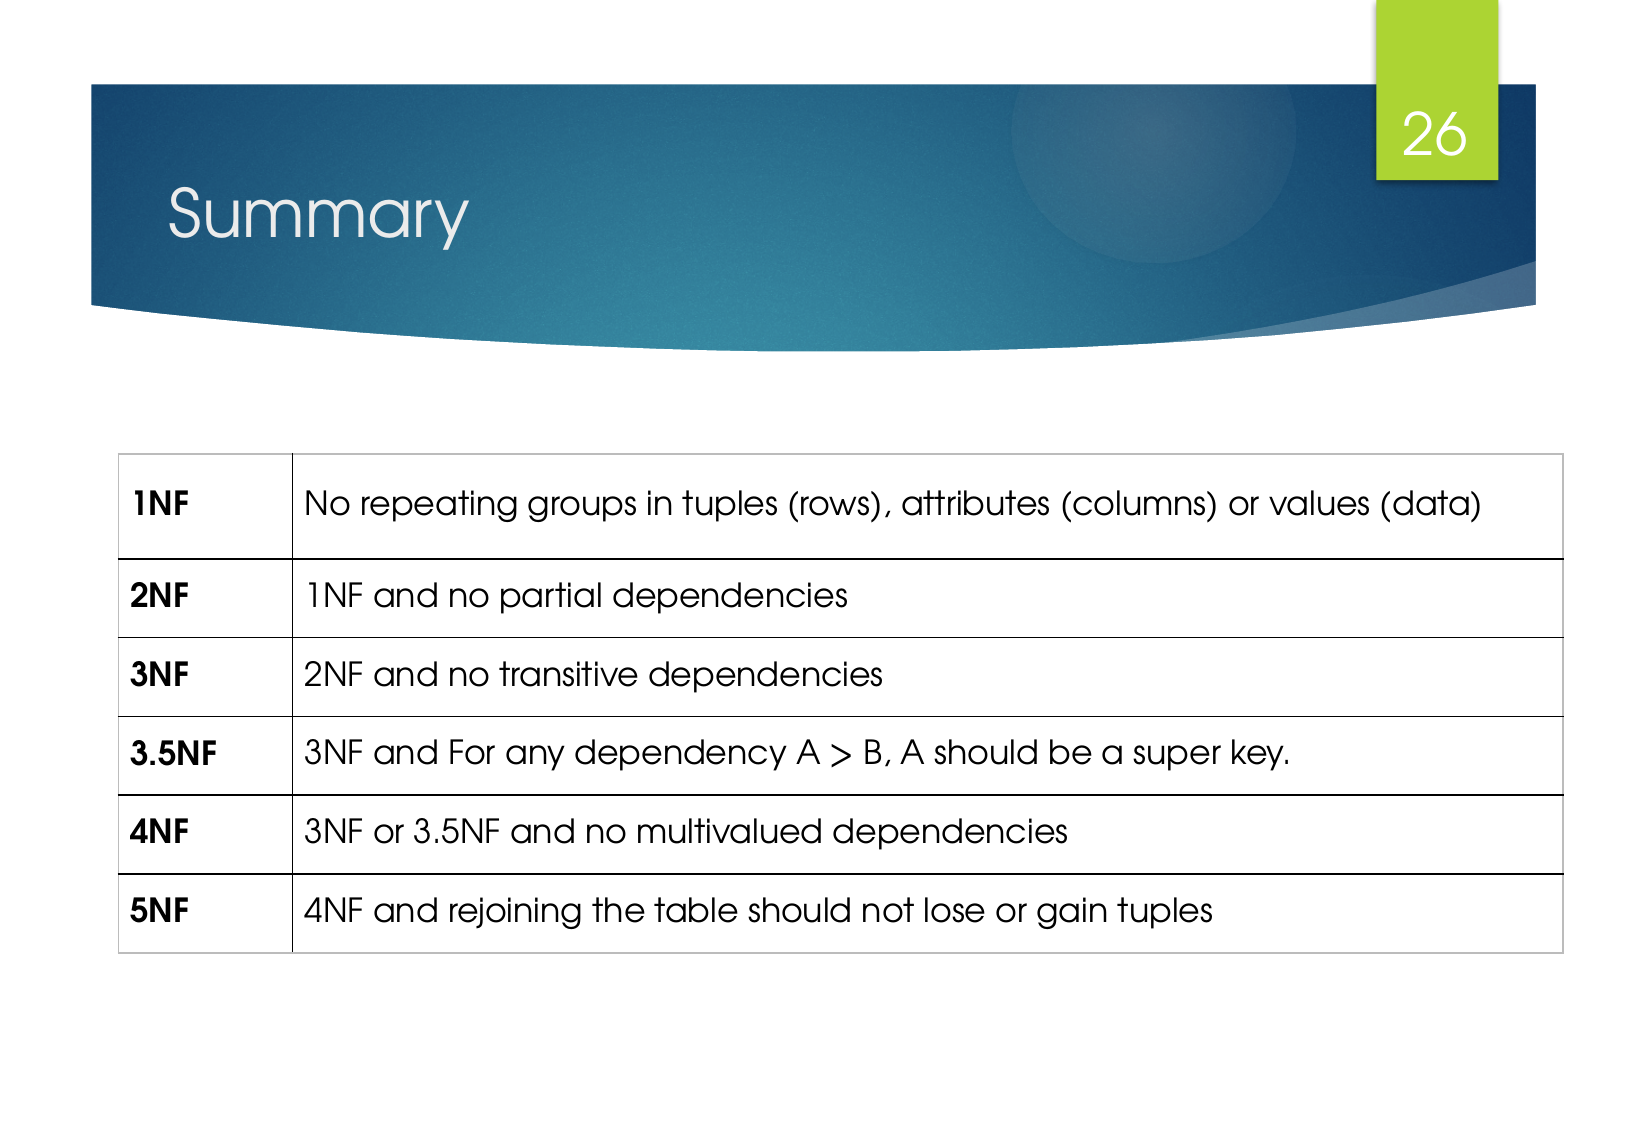

26
# Summary
| 1NF | No repeating groups in tuples (rows), attributes (columns) or values (data) |
| --- | --- |
| 2NF | 1NF and no partial dependencies |
| 3NF | 2NF and no transitive dependencies |
| 3.5NF | 3NF and For any dependency A > B, A should be a super key. |
| 4NF | 3NF or 3.5NF and no multivalued dependencies |
| 5NF | 4NF and rejoining the table should not lose or gain tuples |